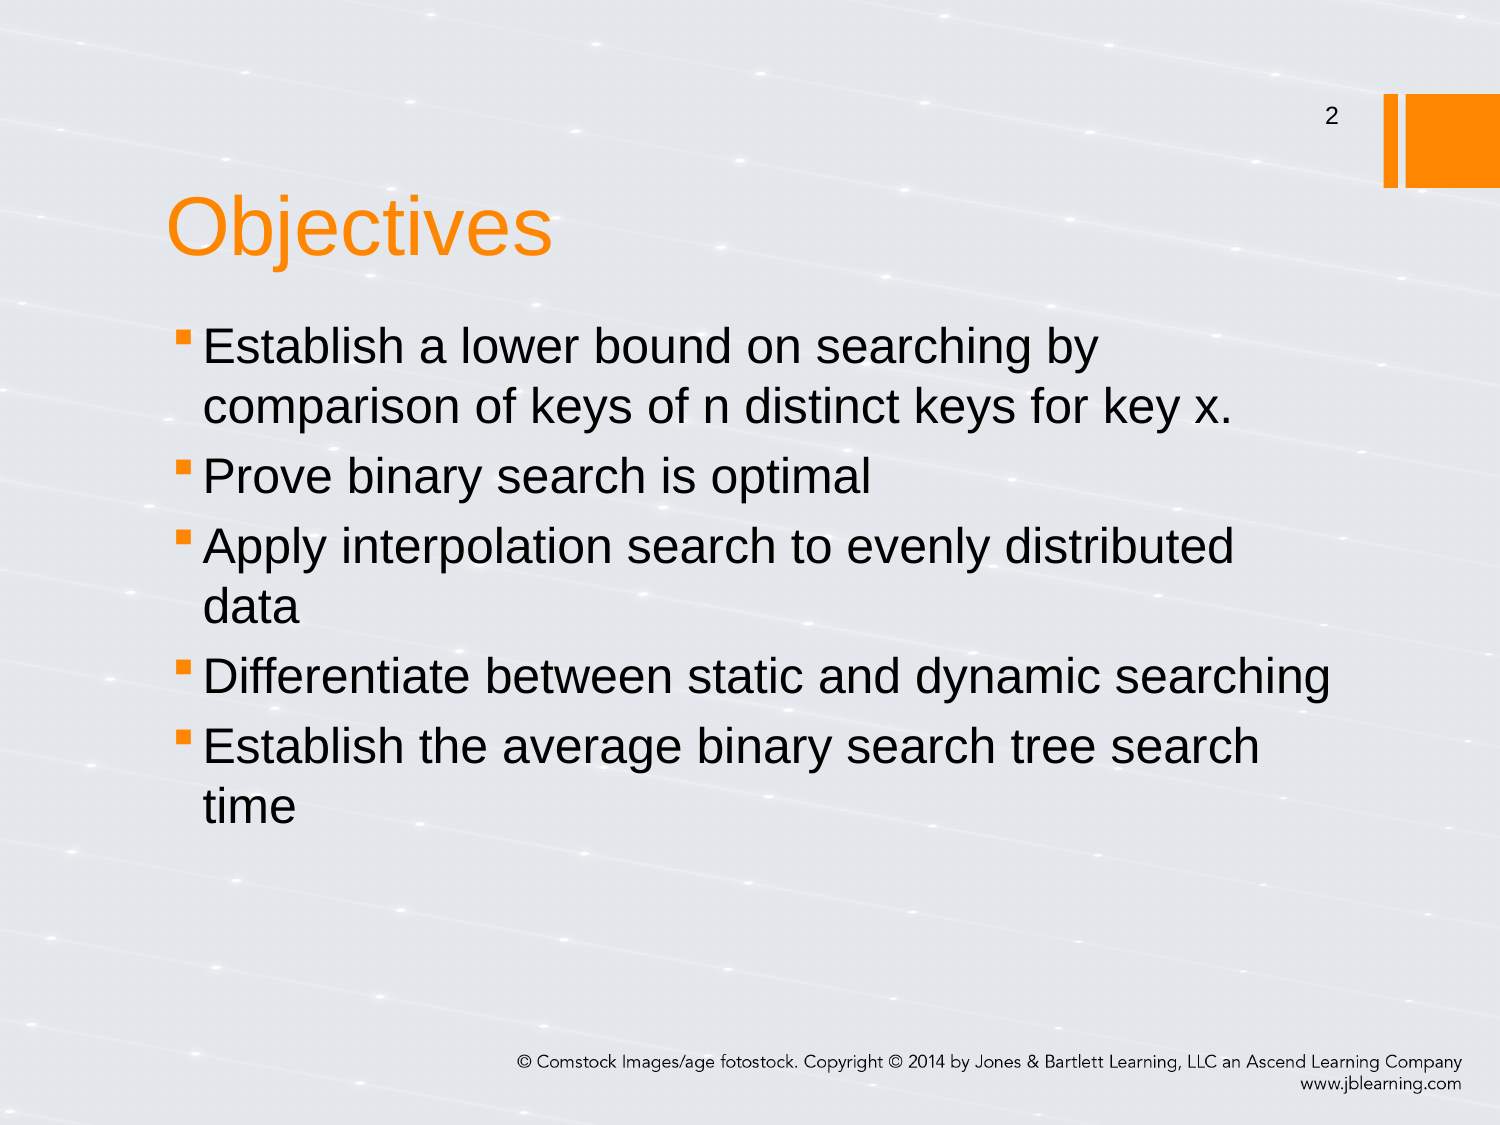

# Objectives
2
Establish a lower bound on searching by comparison of keys of n distinct keys for key x.
Prove binary search is optimal
Apply interpolation search to evenly distributed data
Differentiate between static and dynamic searching
Establish the average binary search tree search time